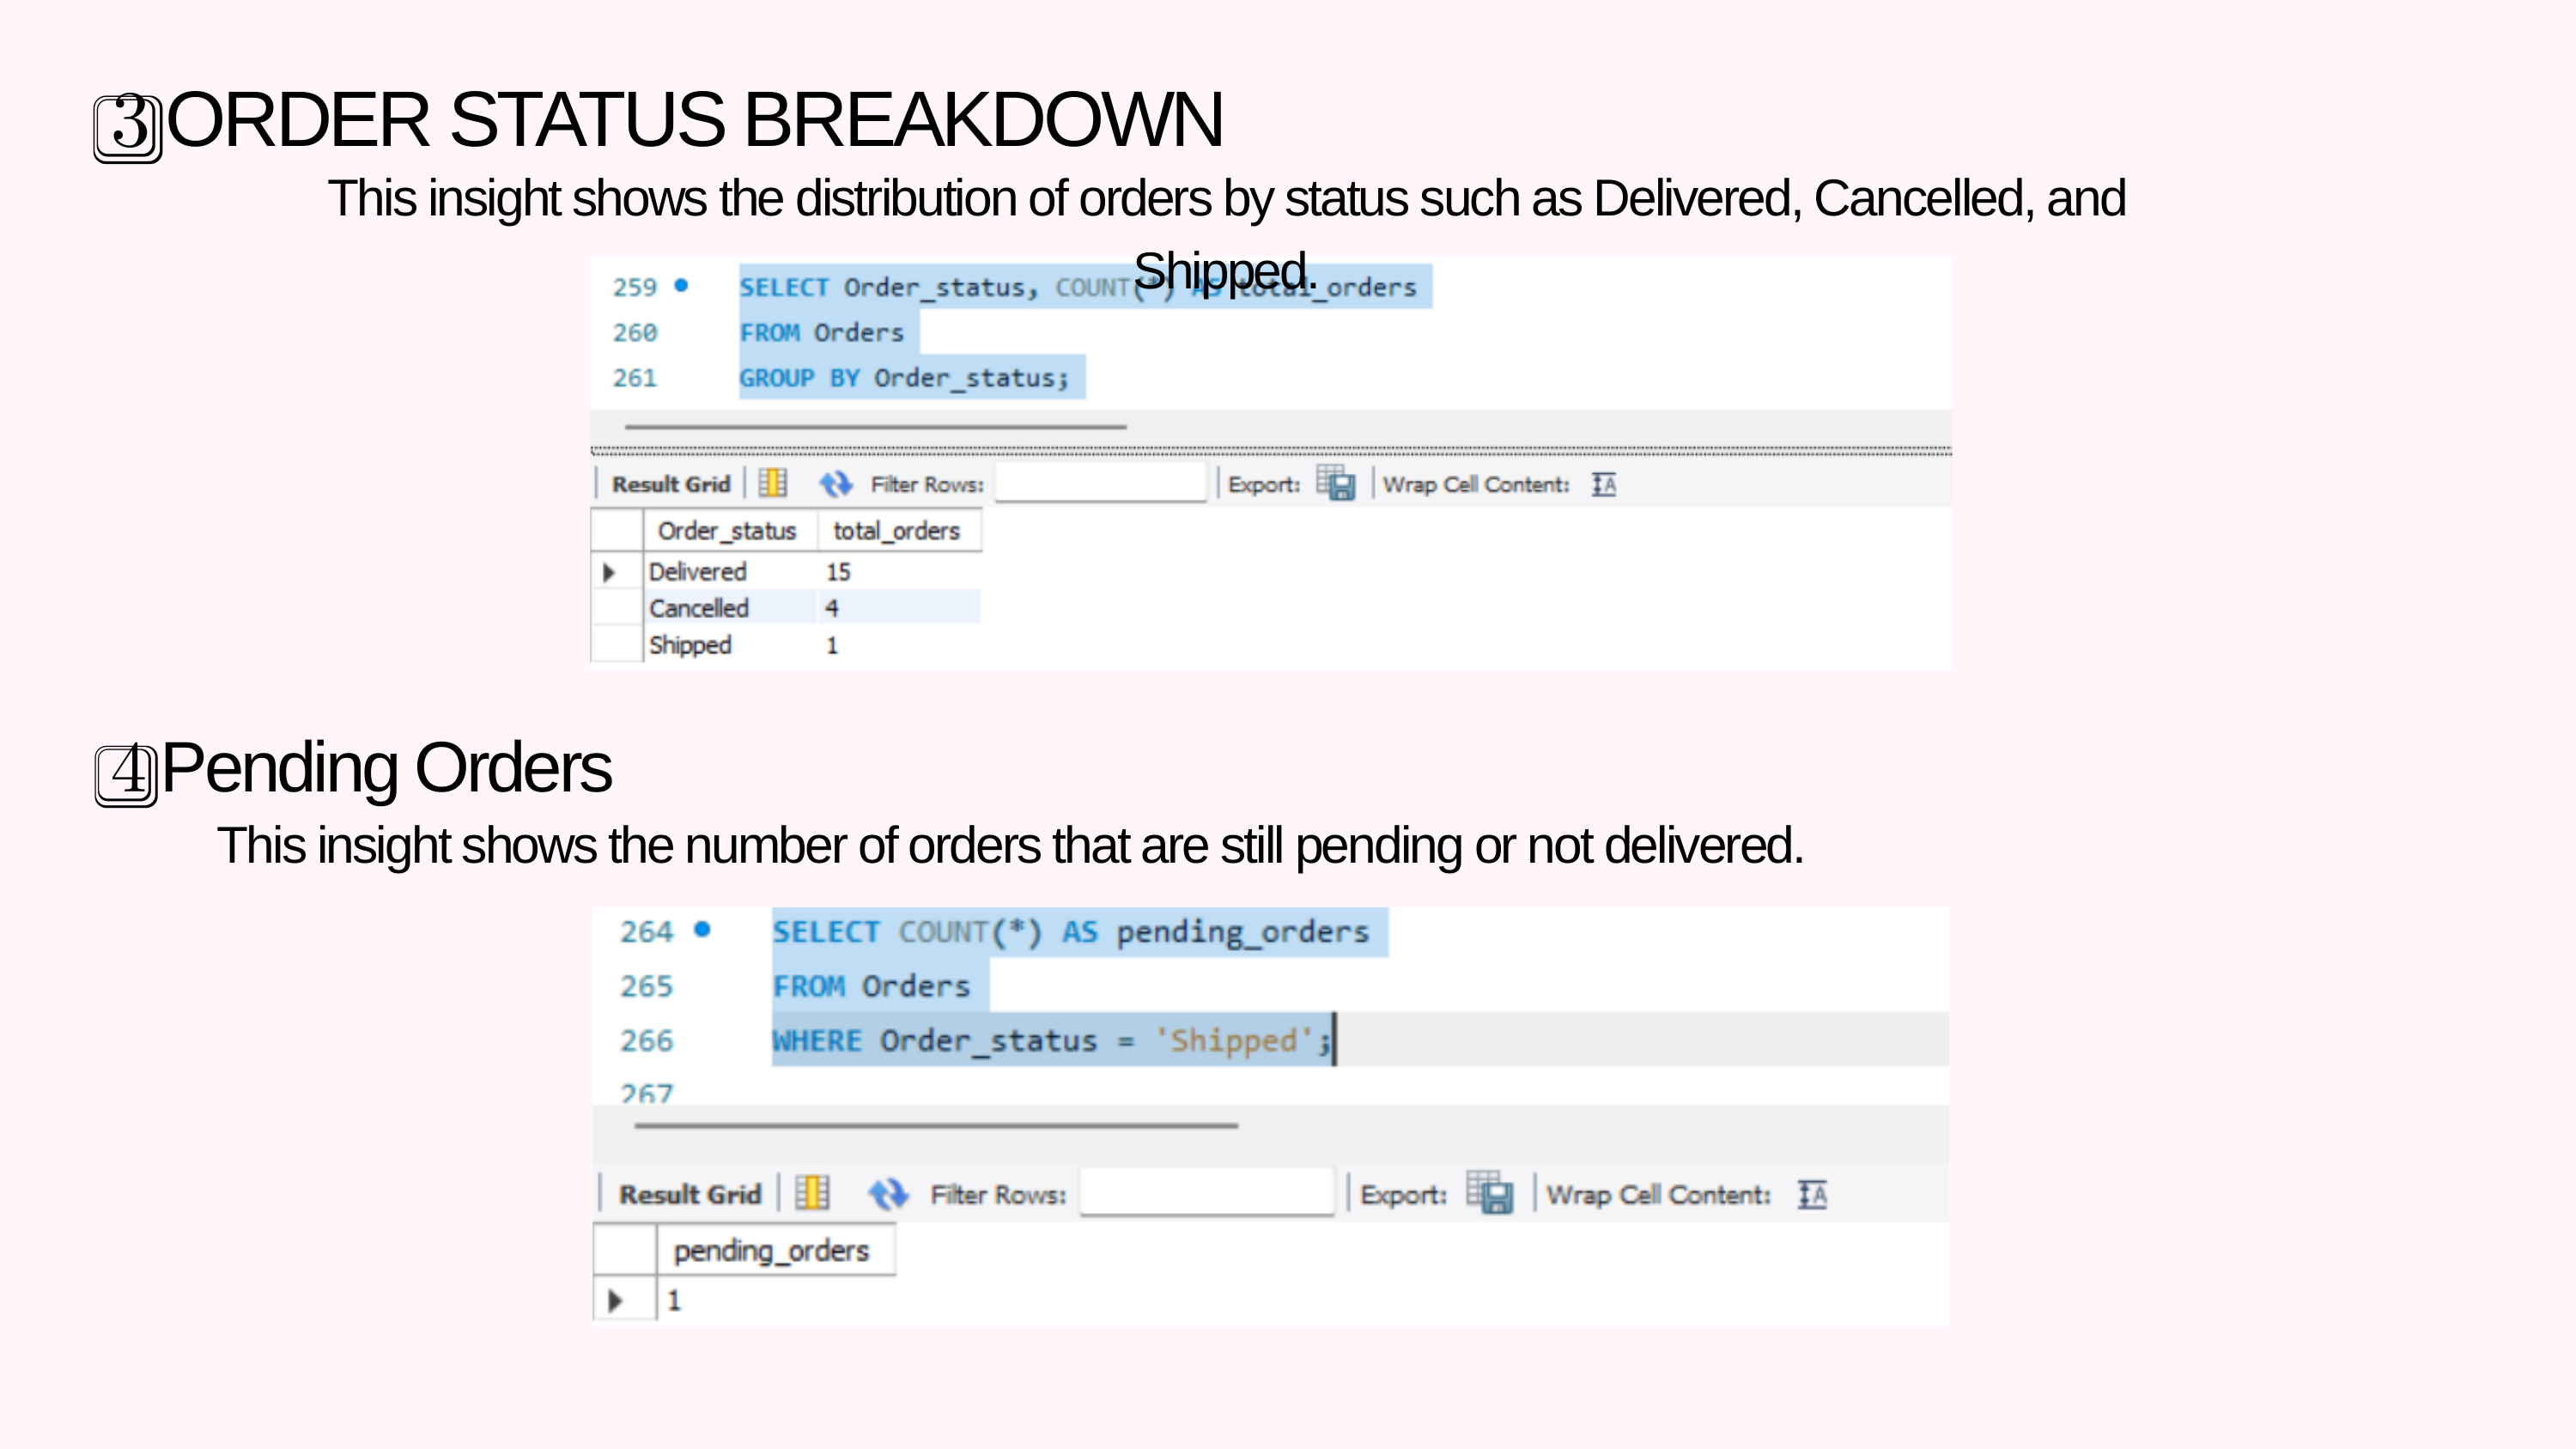

3️⃣ ORDER STATUS BREAKDOWN

This insight shows the distribution of orders by status such as Delivered, Cancelled, and Shipped.

4️⃣ Pending Orders
This insight shows the number of orders that are still pending or not delivered.